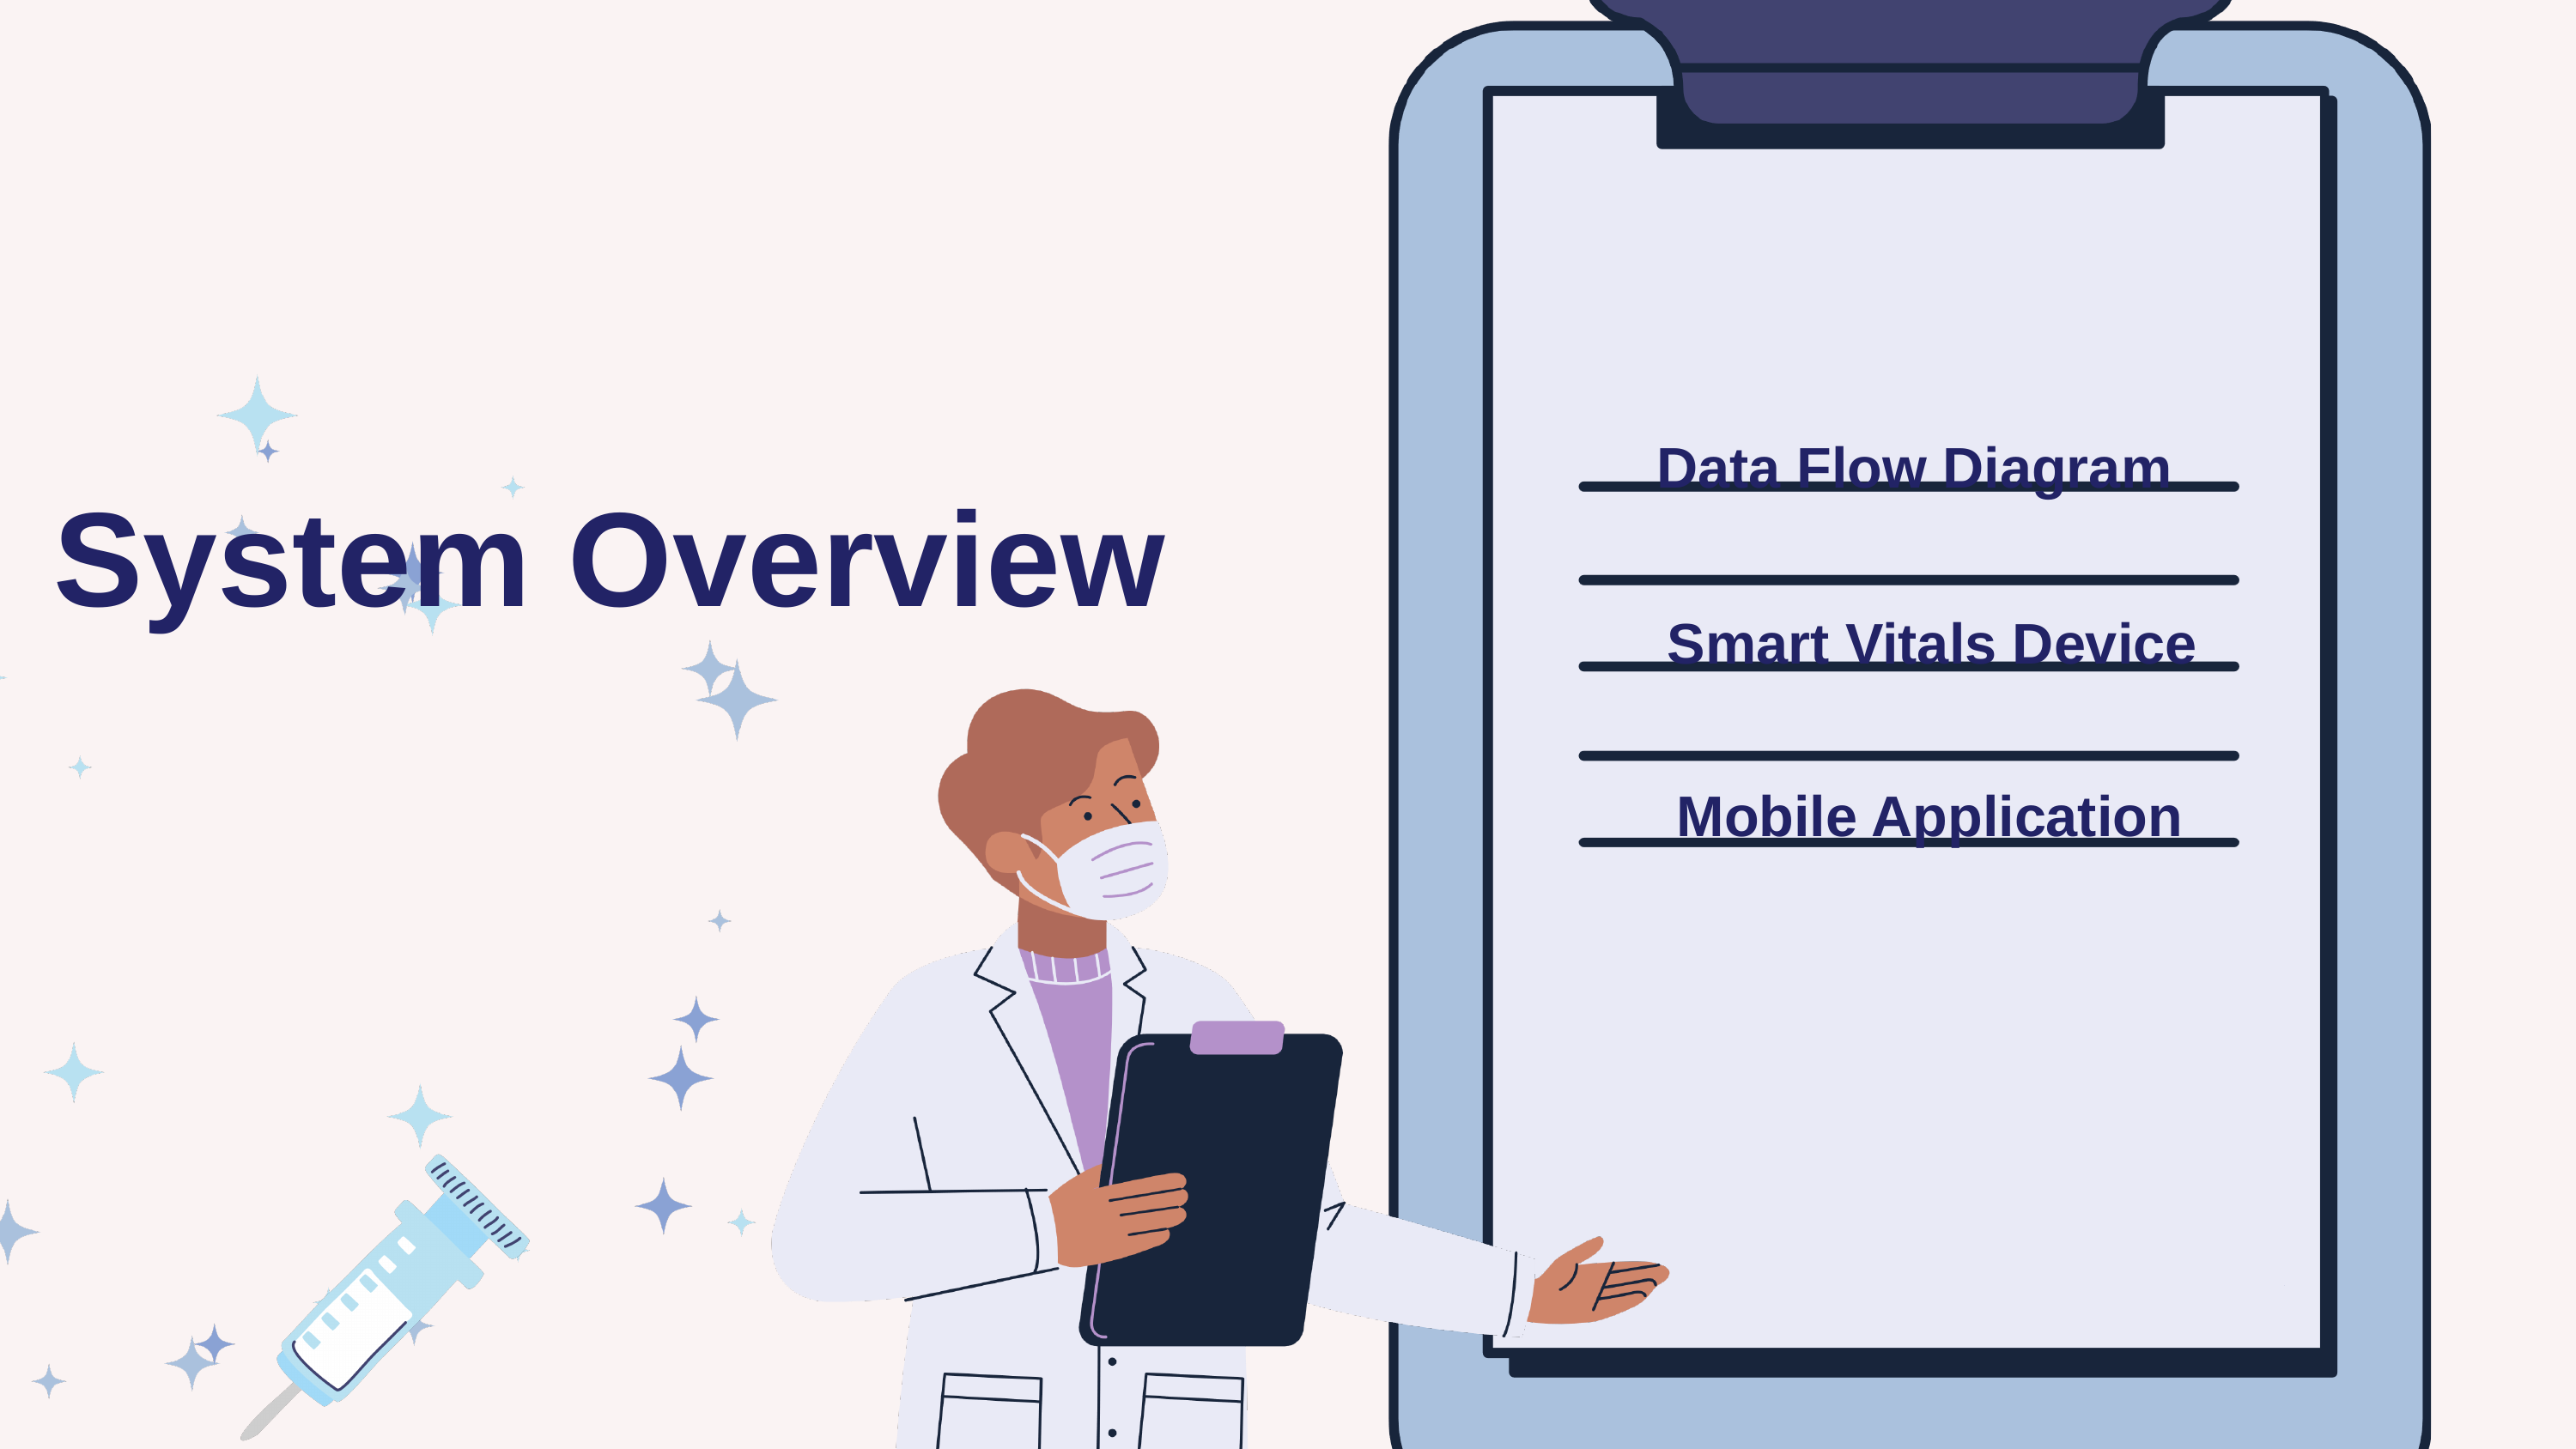

Data Flow Diagram
System Overview
Smart Vitals Device

Mobile Application